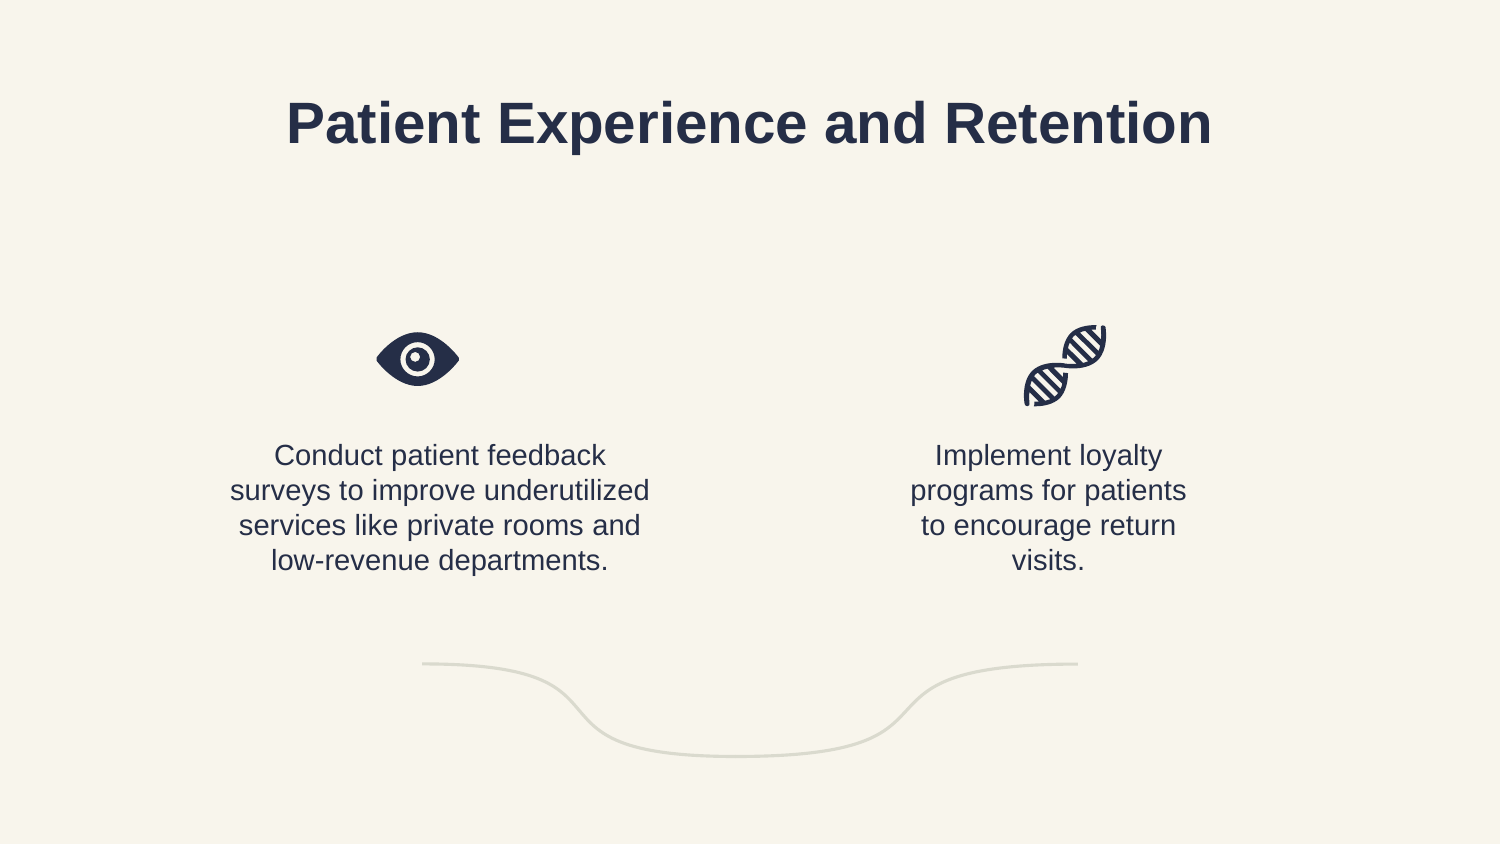

# Patient Experience and Retention

Conduct patient feedback surveys to improve underutilized services like private rooms and low-revenue departments.
Implement loyalty programs for patients to encourage return visits.